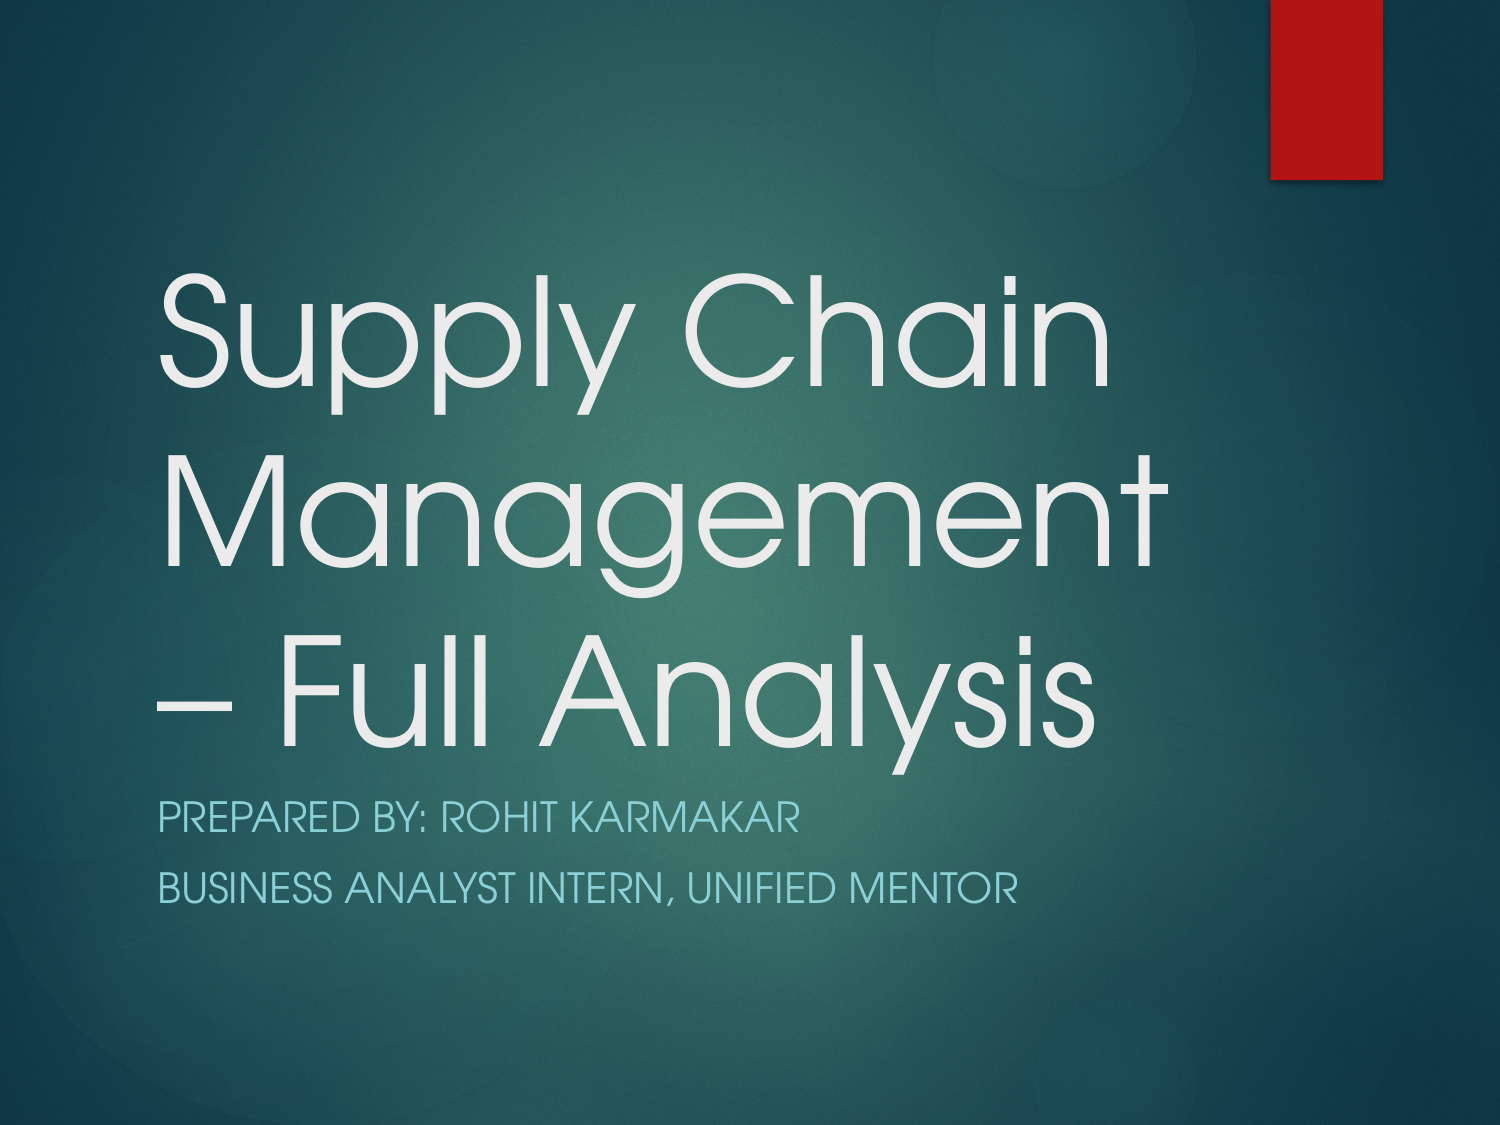

# Supply Chain Management – Full Analysis
Prepared by: Rohit Karmakar
Business Analyst Intern, Unified Mentor